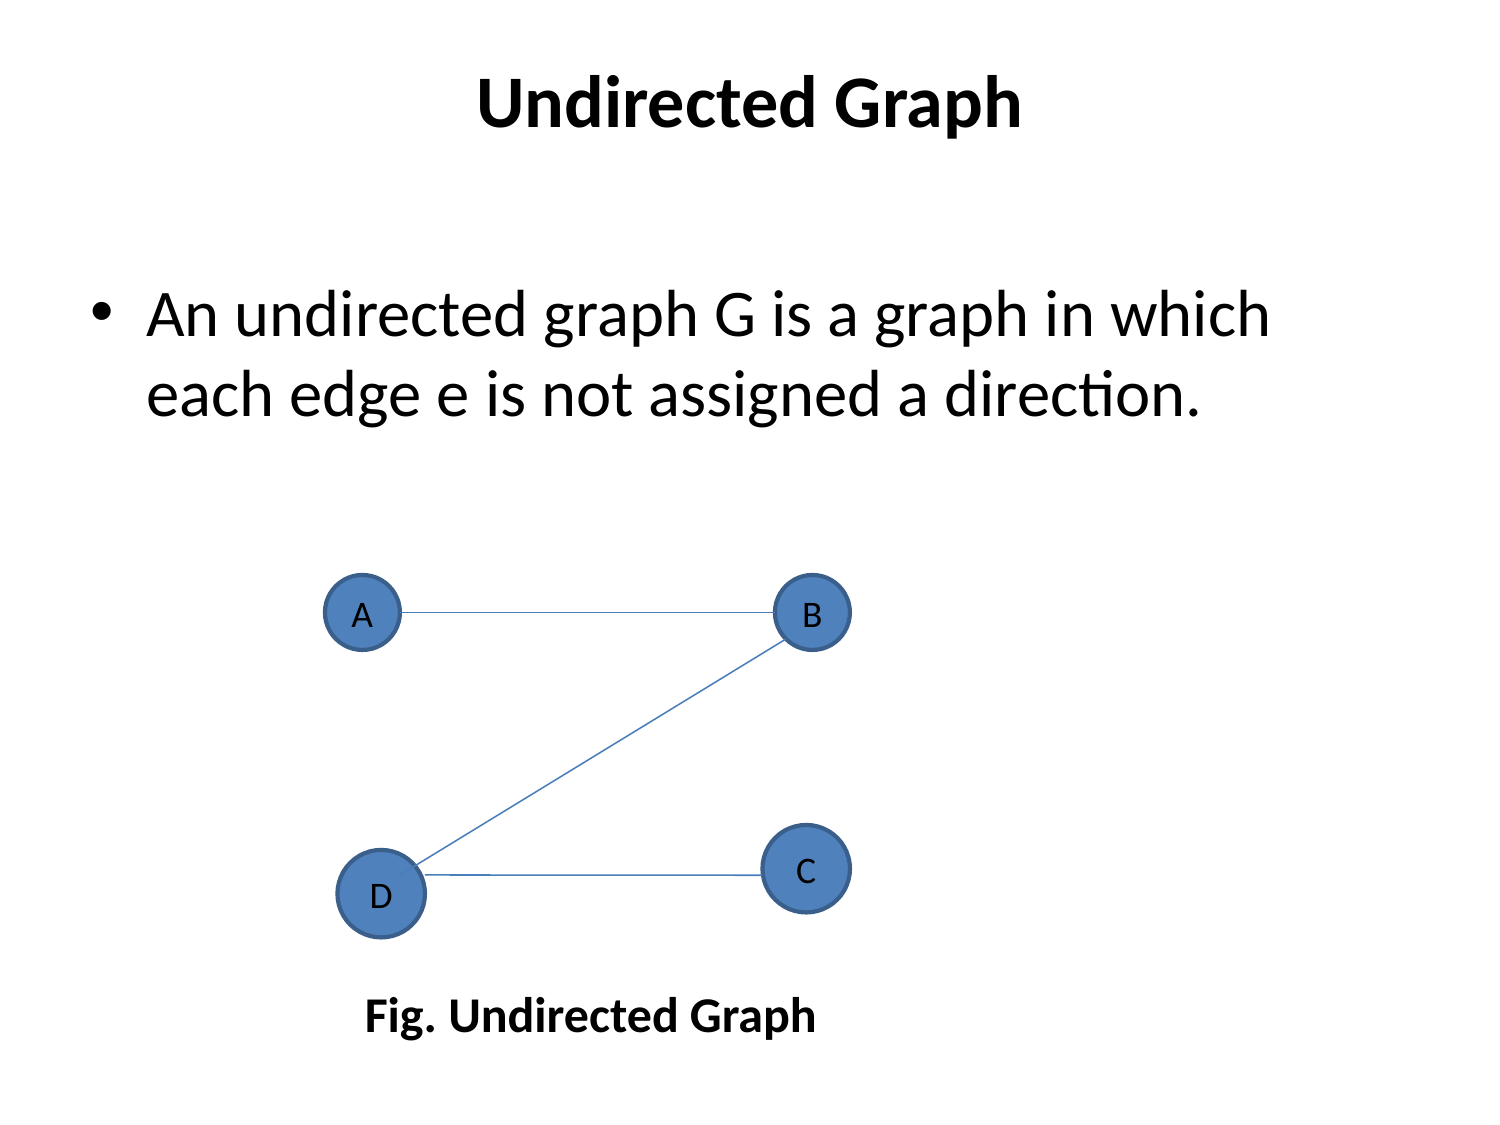

# Undirected Graph
An undirected graph G is a graph in which each edge e is not assigned a direction.

A
B
C
D
Fig. Undirected Graph